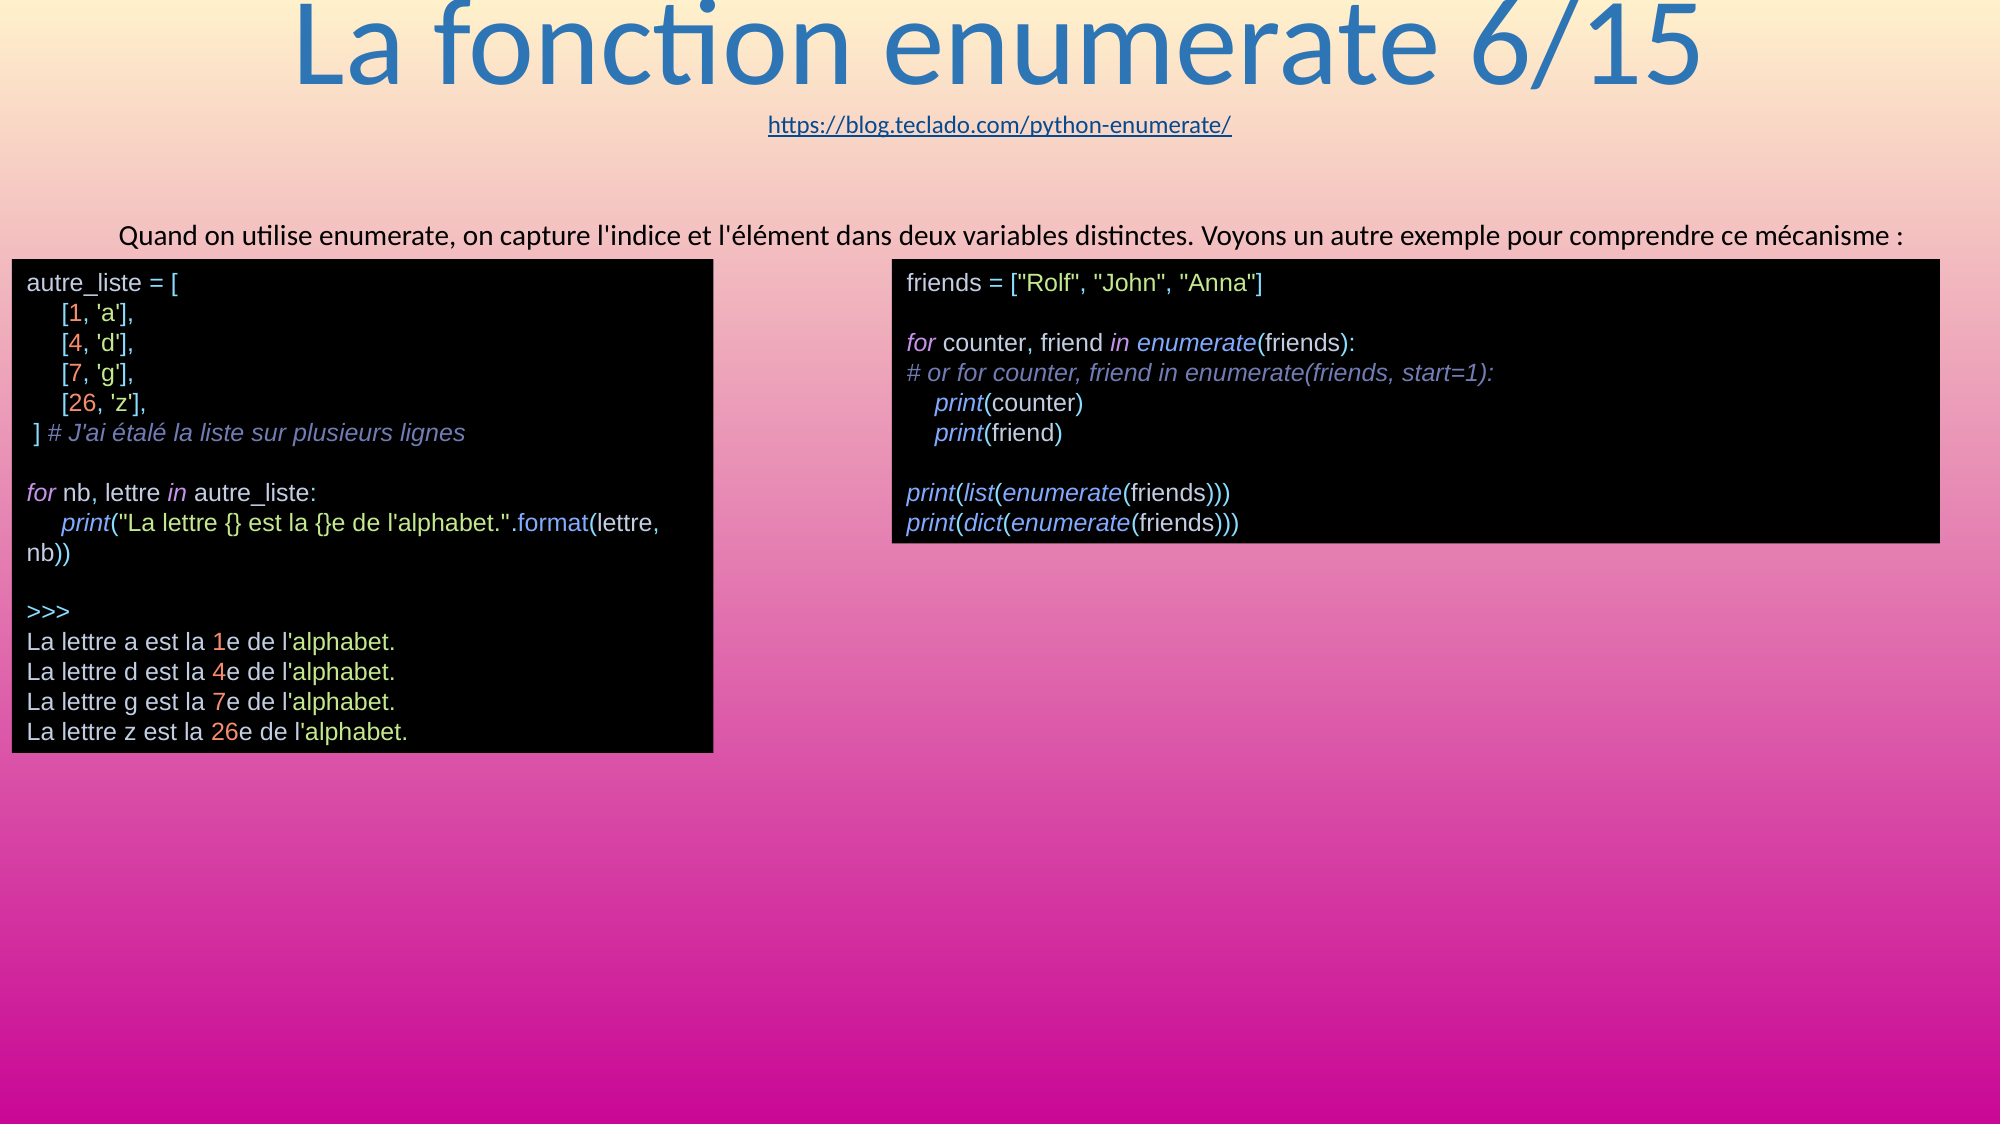

# La fonction enumerate 6/15 https://blog.teclado.com/python-enumerate/

Quand on utilise enumerate, on capture l'indice et l'élément dans deux variables distinctes. Voyons un autre exemple pour comprendre ce mécanisme :
autre_liste = [
     [1, 'a'],
     [4, 'd'],
     [7, 'g'],
     [26, 'z'],
 ] # J'ai étalé la liste sur plusieurs lignes

for nb, lettre in autre_liste:
     print("La lettre {} est la {}e de l'alphabet.".format(lettre, nb))
>>>
La lettre a est la 1e de l'alphabet.
La lettre d est la 4e de l'alphabet.
La lettre g est la 7e de l'alphabet.
La lettre z est la 26e de l'alphabet.
friends = ["Rolf", "John", "Anna"]
for counter, friend in enumerate(friends):
# or for counter, friend in enumerate(friends, start=1):
    print(counter)
    print(friend)
print(list(enumerate(friends)))
print(dict(enumerate(friends)))

97